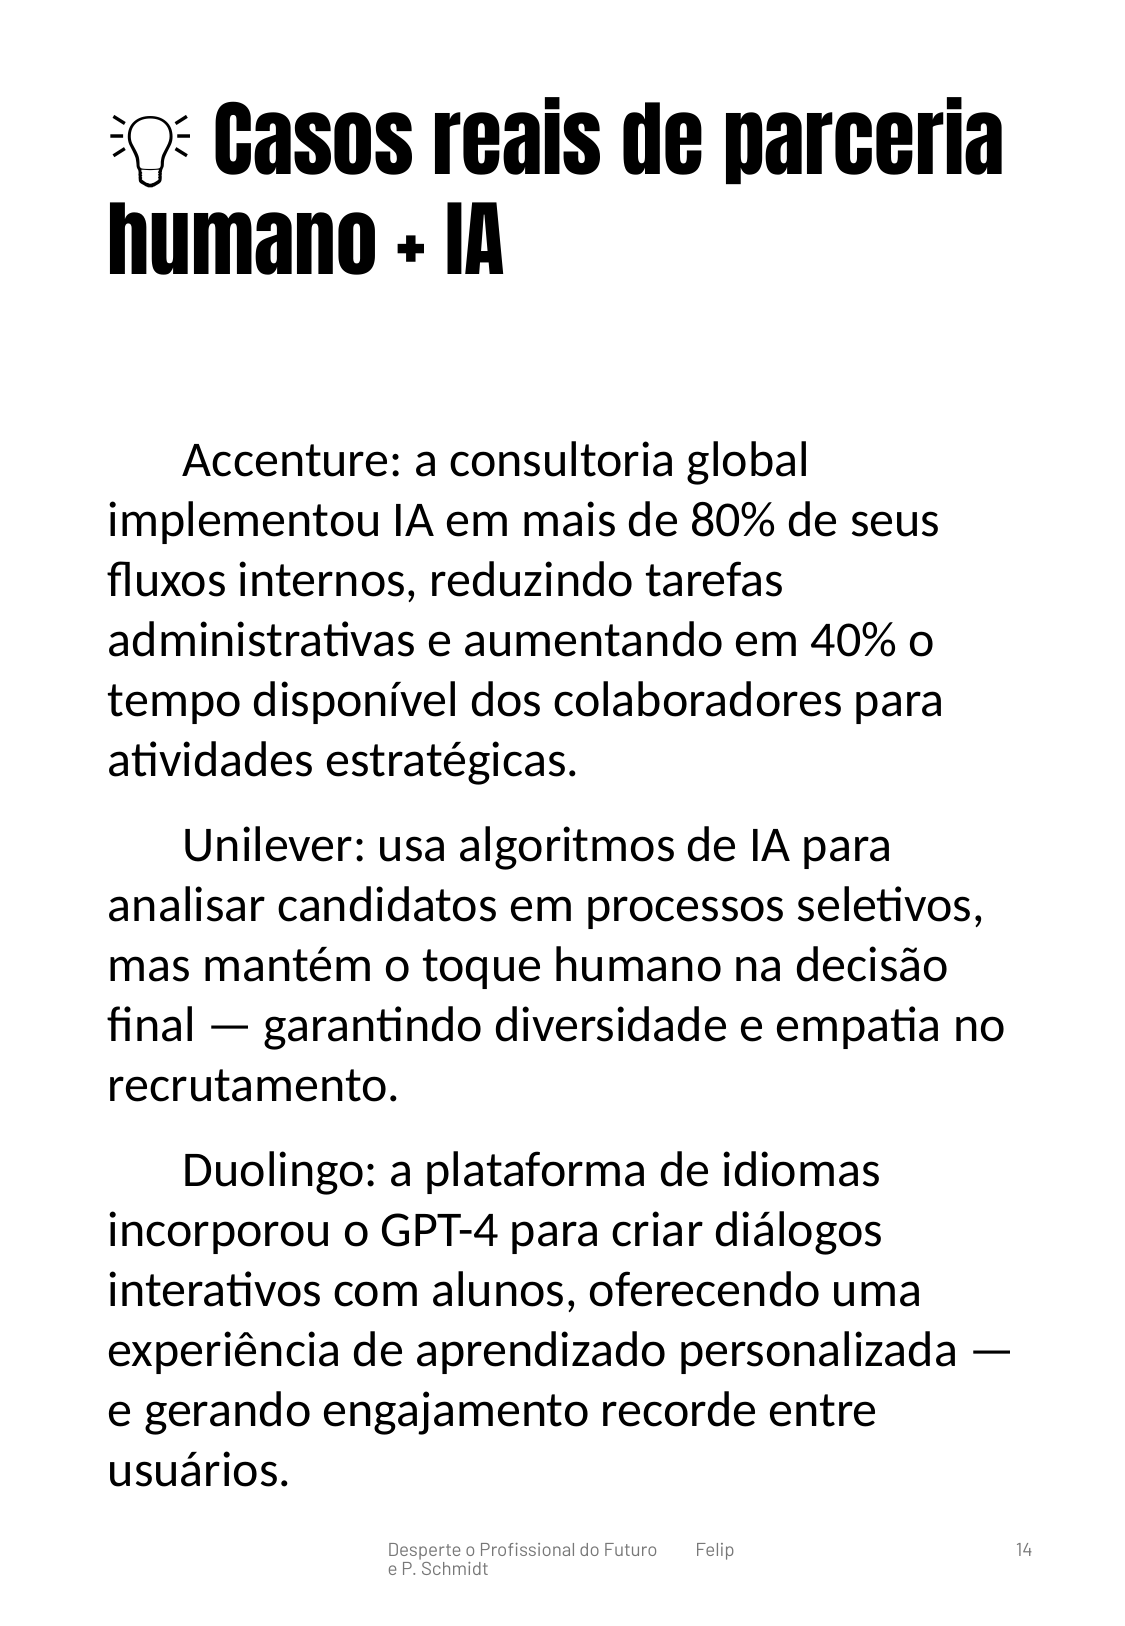

💡 Casos reais de parceria humano + IA
Accenture: a consultoria global implementou IA em mais de 80% de seus fluxos internos, reduzindo tarefas administrativas e aumentando em 40% o tempo disponível dos colaboradores para atividades estratégicas.
Unilever: usa algoritmos de IA para analisar candidatos em processos seletivos, mas mantém o toque humano na decisão final — garantindo diversidade e empatia no recrutamento.
Duolingo: a plataforma de idiomas incorporou o GPT-4 para criar diálogos interativos com alunos, oferecendo uma experiência de aprendizado personalizada — e gerando engajamento recorde entre usuários.
Desperte o Profissional do Futuro          Felipe P. Schmidt
14